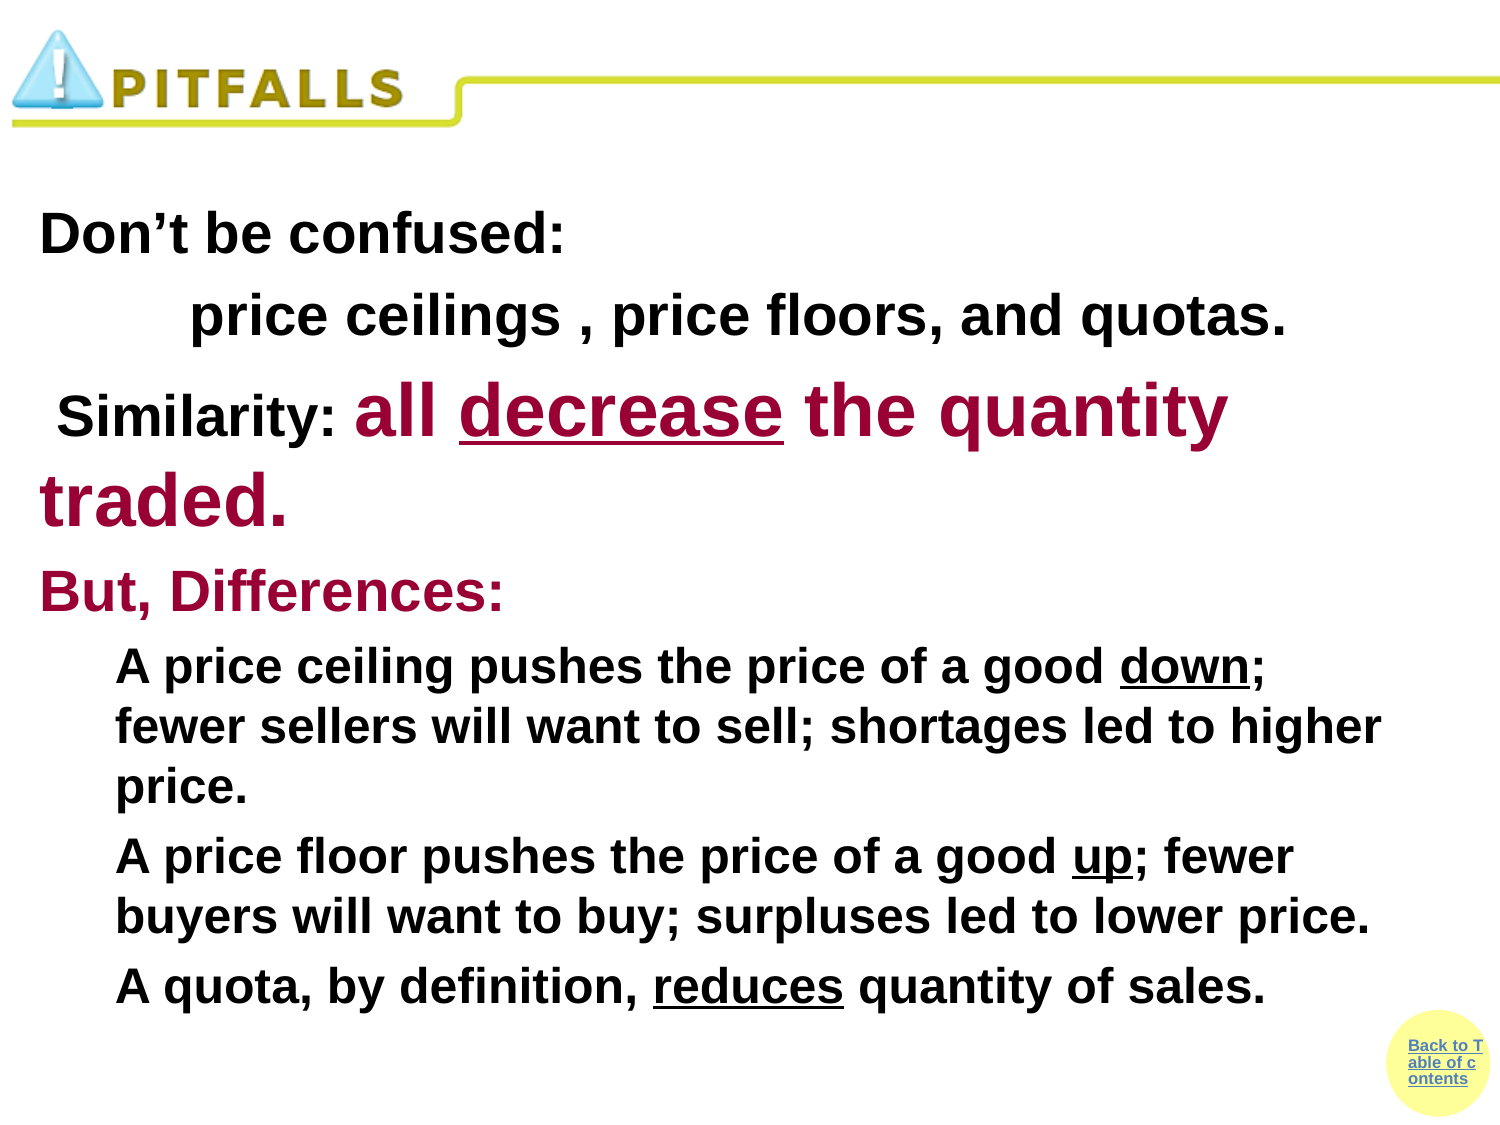

Don’t be confused:
	price ceilings , price floors, and quotas.
 Similarity: all decrease the quantity traded.
But, Differences:
A price ceiling pushes the price of a good down; fewer sellers will want to sell; shortages led to higher price.
A price floor pushes the price of a good up; fewer buyers will want to buy; surpluses led to lower price.
A quota, by definition, reduces quantity of sales.